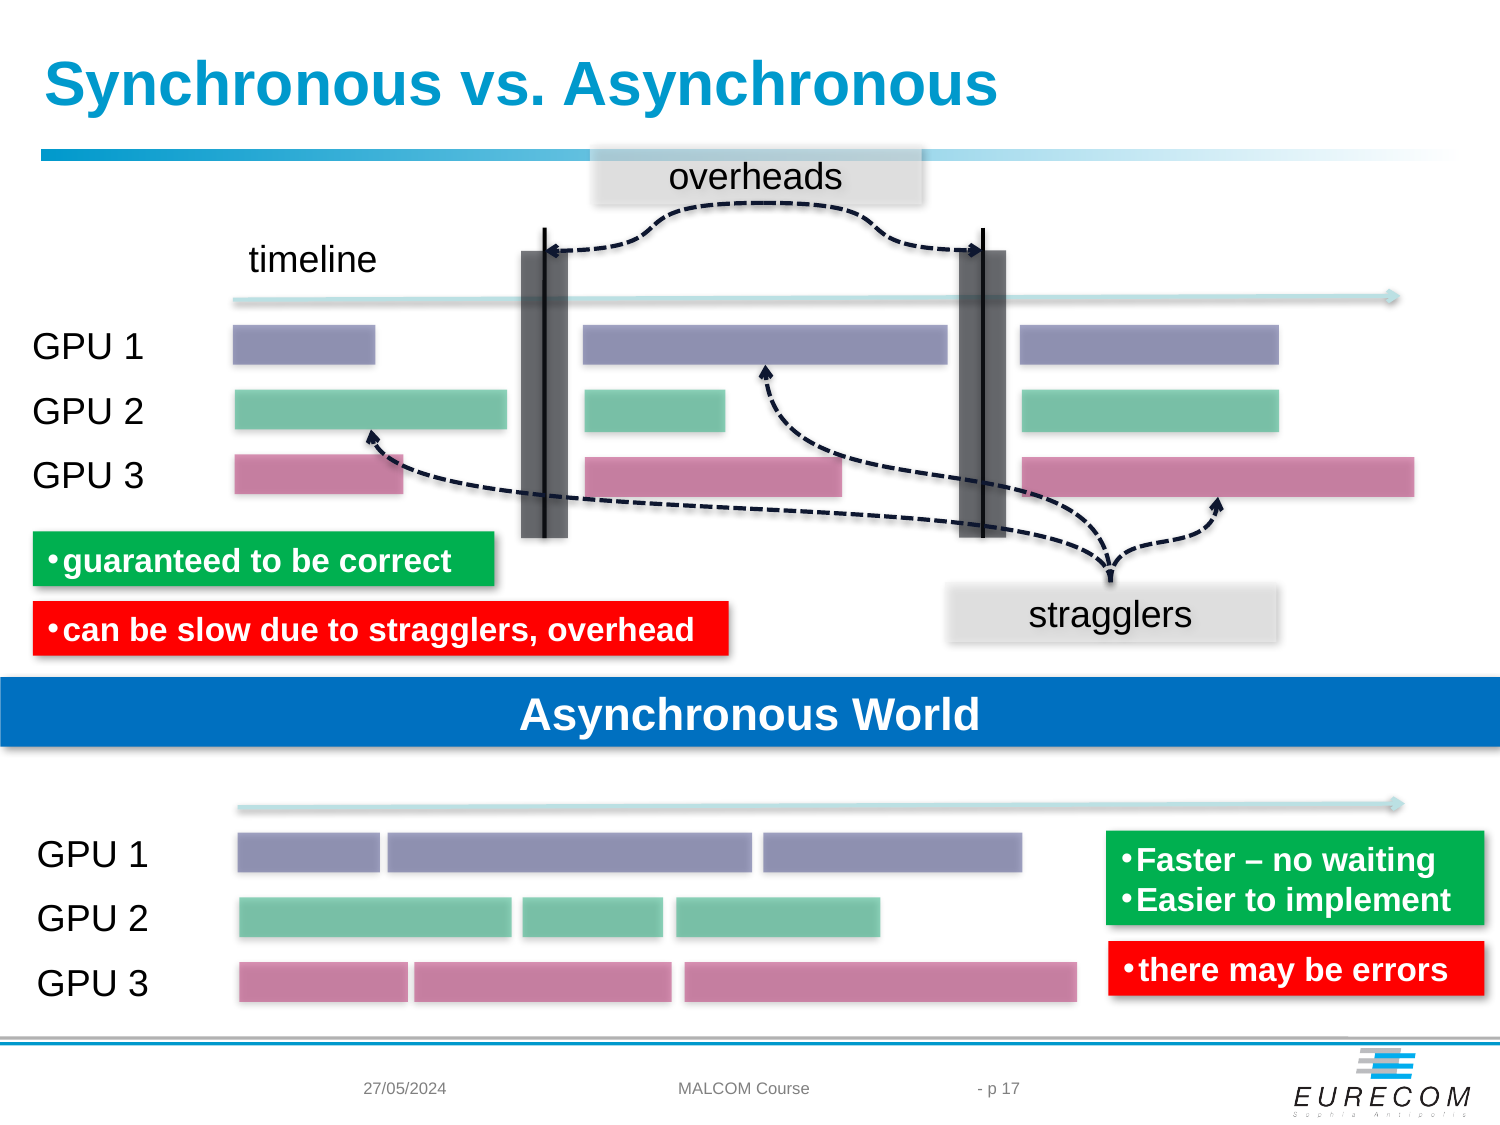

Synchronous vs. Asynchronous
overheads

timeline

GPU 1

GPU 2

GPU 3

guaranteed to be correct
stragglers
can be slow due to stragglers, overhead
Asynchronous World
GPU 1

GPU 2

GPU 3

Faster – no waiting
Easier to implement
there may be errors
27/05/2024
MALCOM Course
- p 17